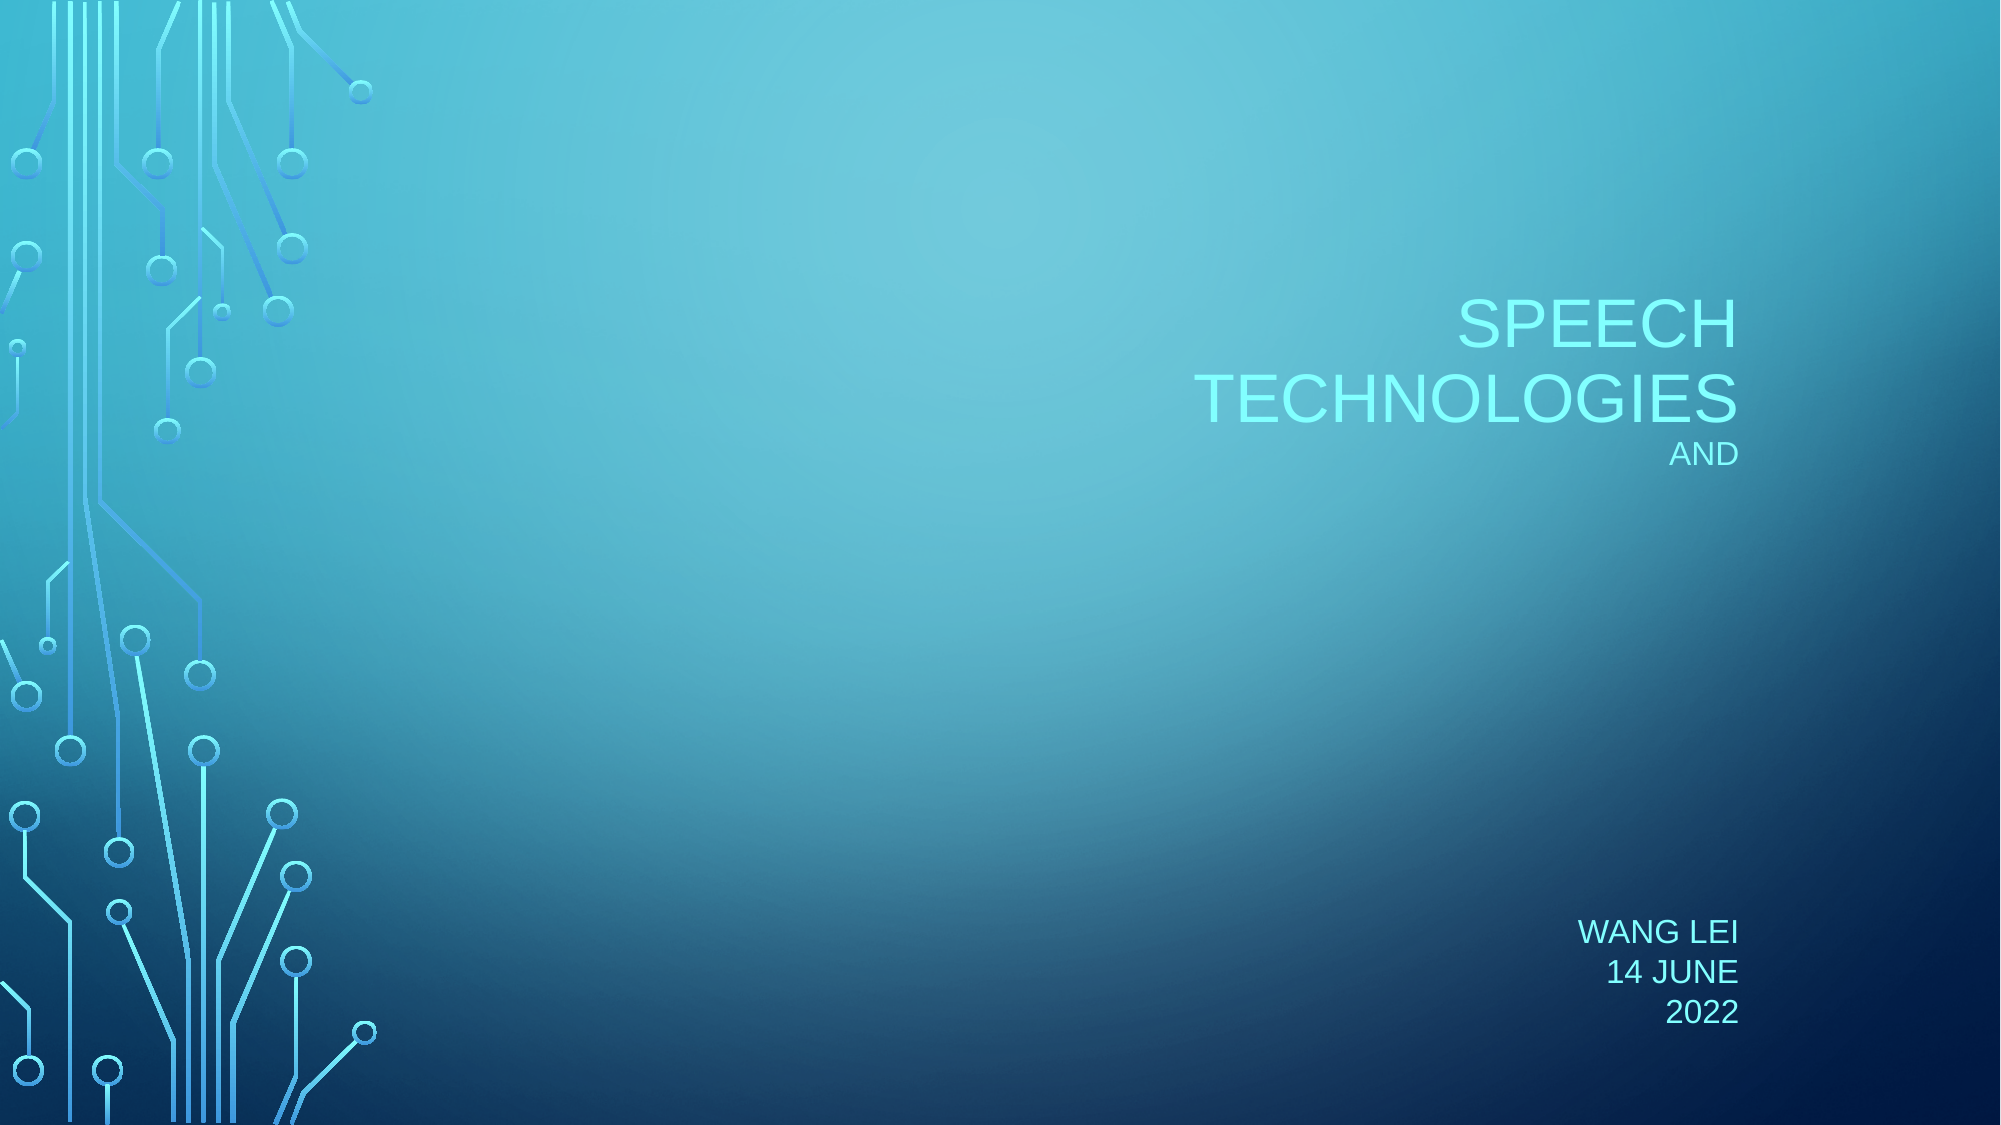

# Speech Technologies and
wang lei
14 JUNE 2022